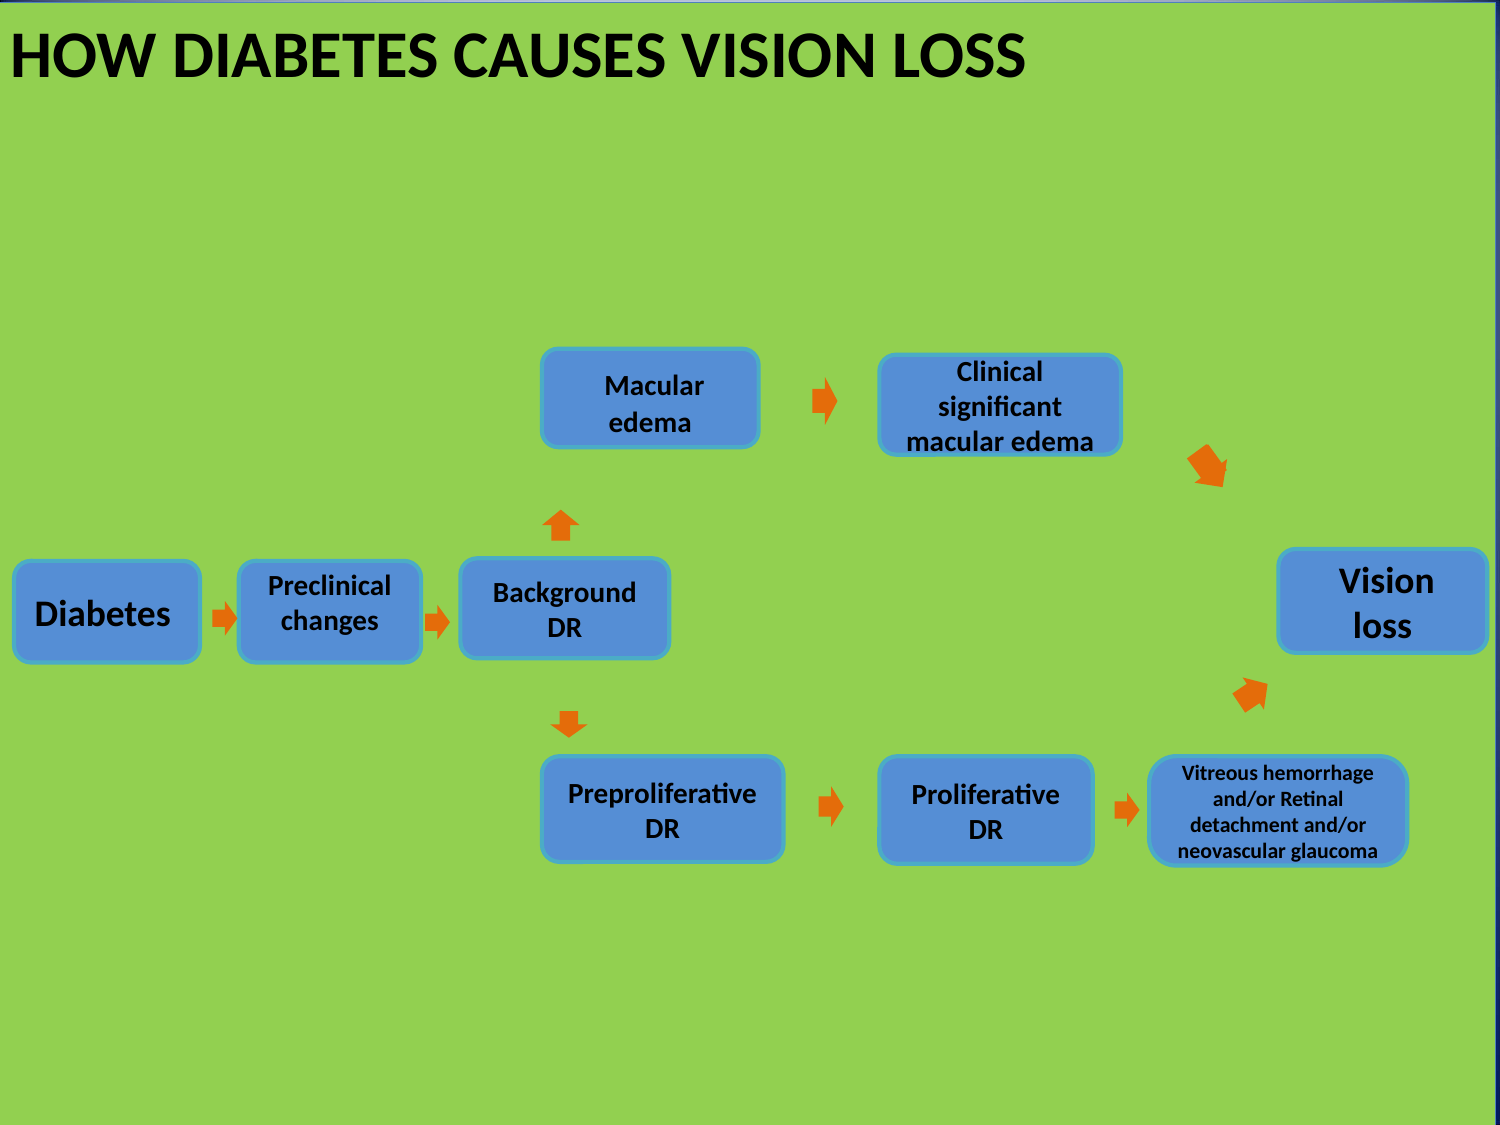

HOW DIABETES CAUSES VISION LOSS
# How diabetes cause vision loss
 Macular edema
Clinical significant macular edema

 Vision loss
Background DR
Diabetes

Preclinical changes

Preproliferative DR
Proliferative DR
Vitreous hemorrhage and/or Retinal detachment and/or neovascular glaucoma